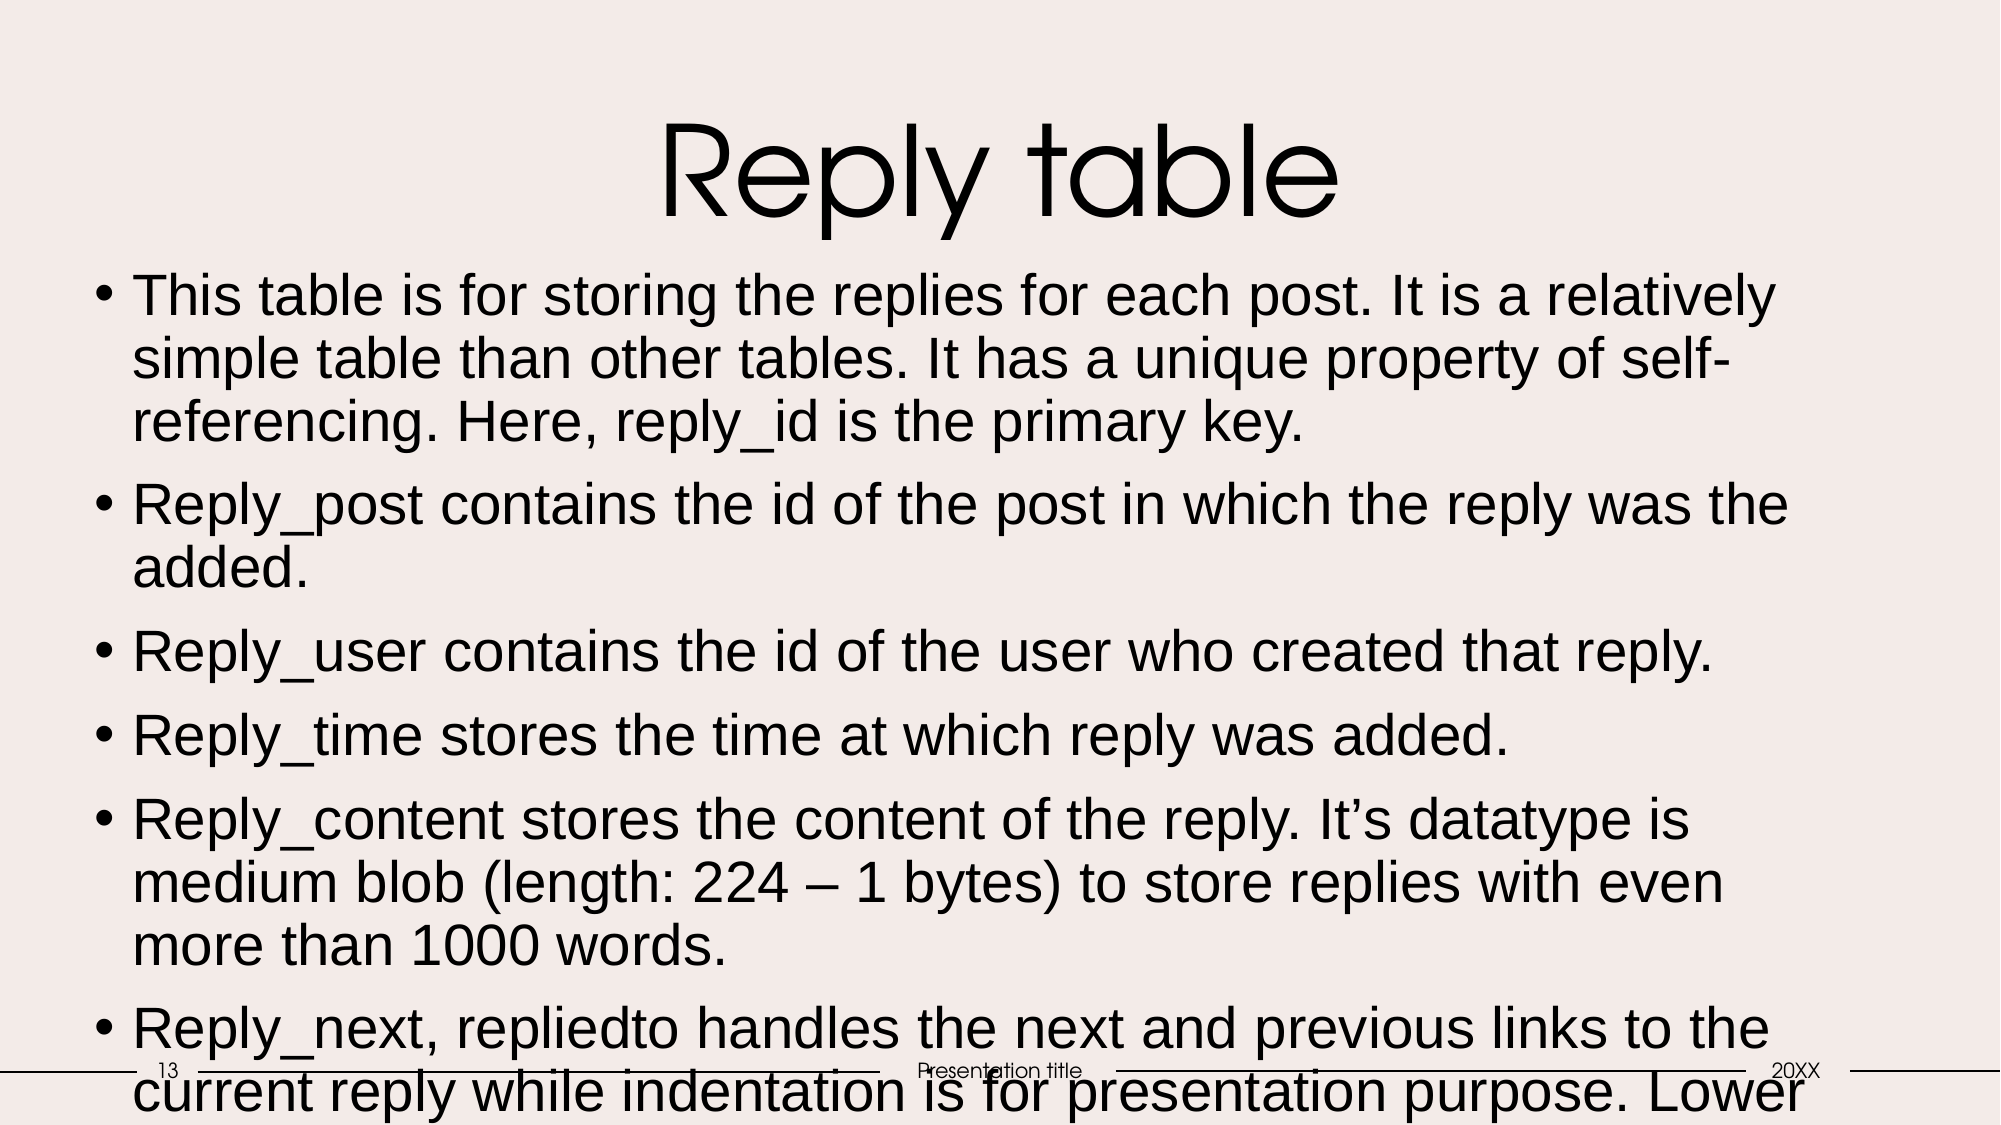

# Reply table
This table is for storing the replies for each post. It is a relatively simple table than other tables. It has a unique property of self-referencing. Here, reply_id is the primary key.
Reply_post contains the id of the post in which the reply was the added.
Reply_user contains the id of the user who created that reply.
Reply_time stores the time at which reply was added.
Reply_content stores the content of the reply. It’s datatype is medium blob (length: 224 – 1 bytes) to store replies with even more than 1000 words.
Reply_next, repliedto handles the next and previous links to the current reply while indentation is for presentation purpose. Lower down the reply node is in the reply tree, more indentation it will get.
13
Presentation title
20XX